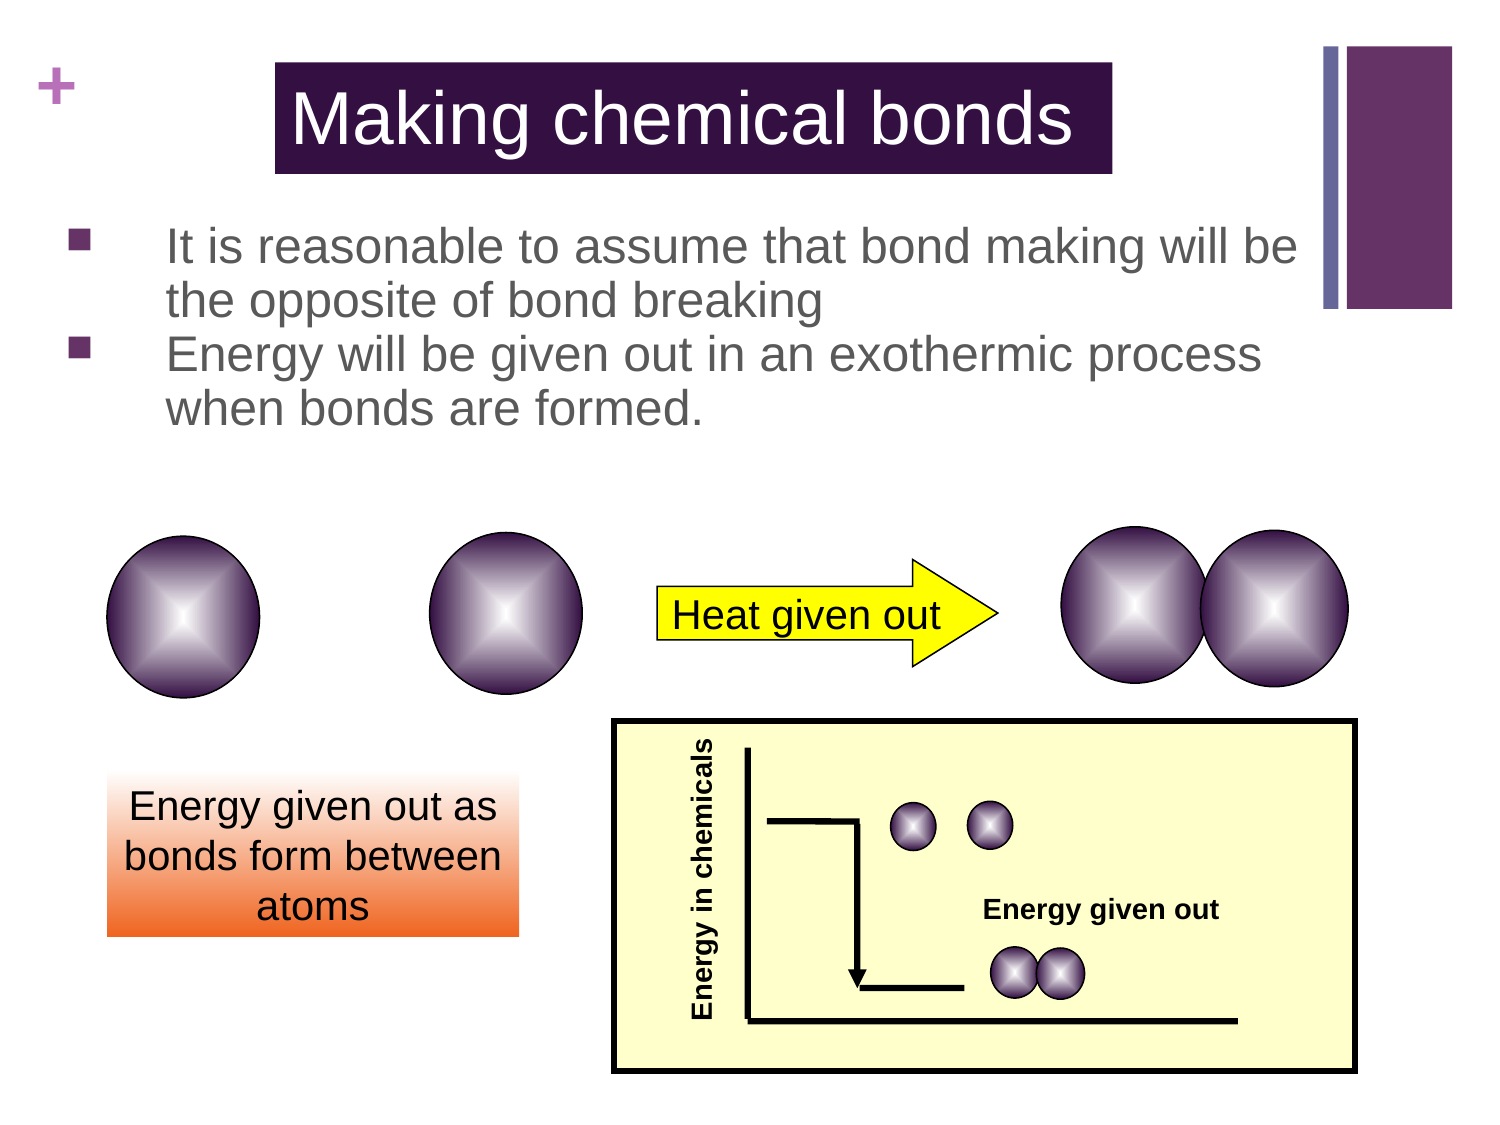

# Making chemical bonds
It is reasonable to assume that bond making will be the opposite of bond breaking
Energy will be given out in an exothermic process when bonds are formed.

Heat given out

Energy in chemicals
Energy given out

Energy given out as bonds form between atoms